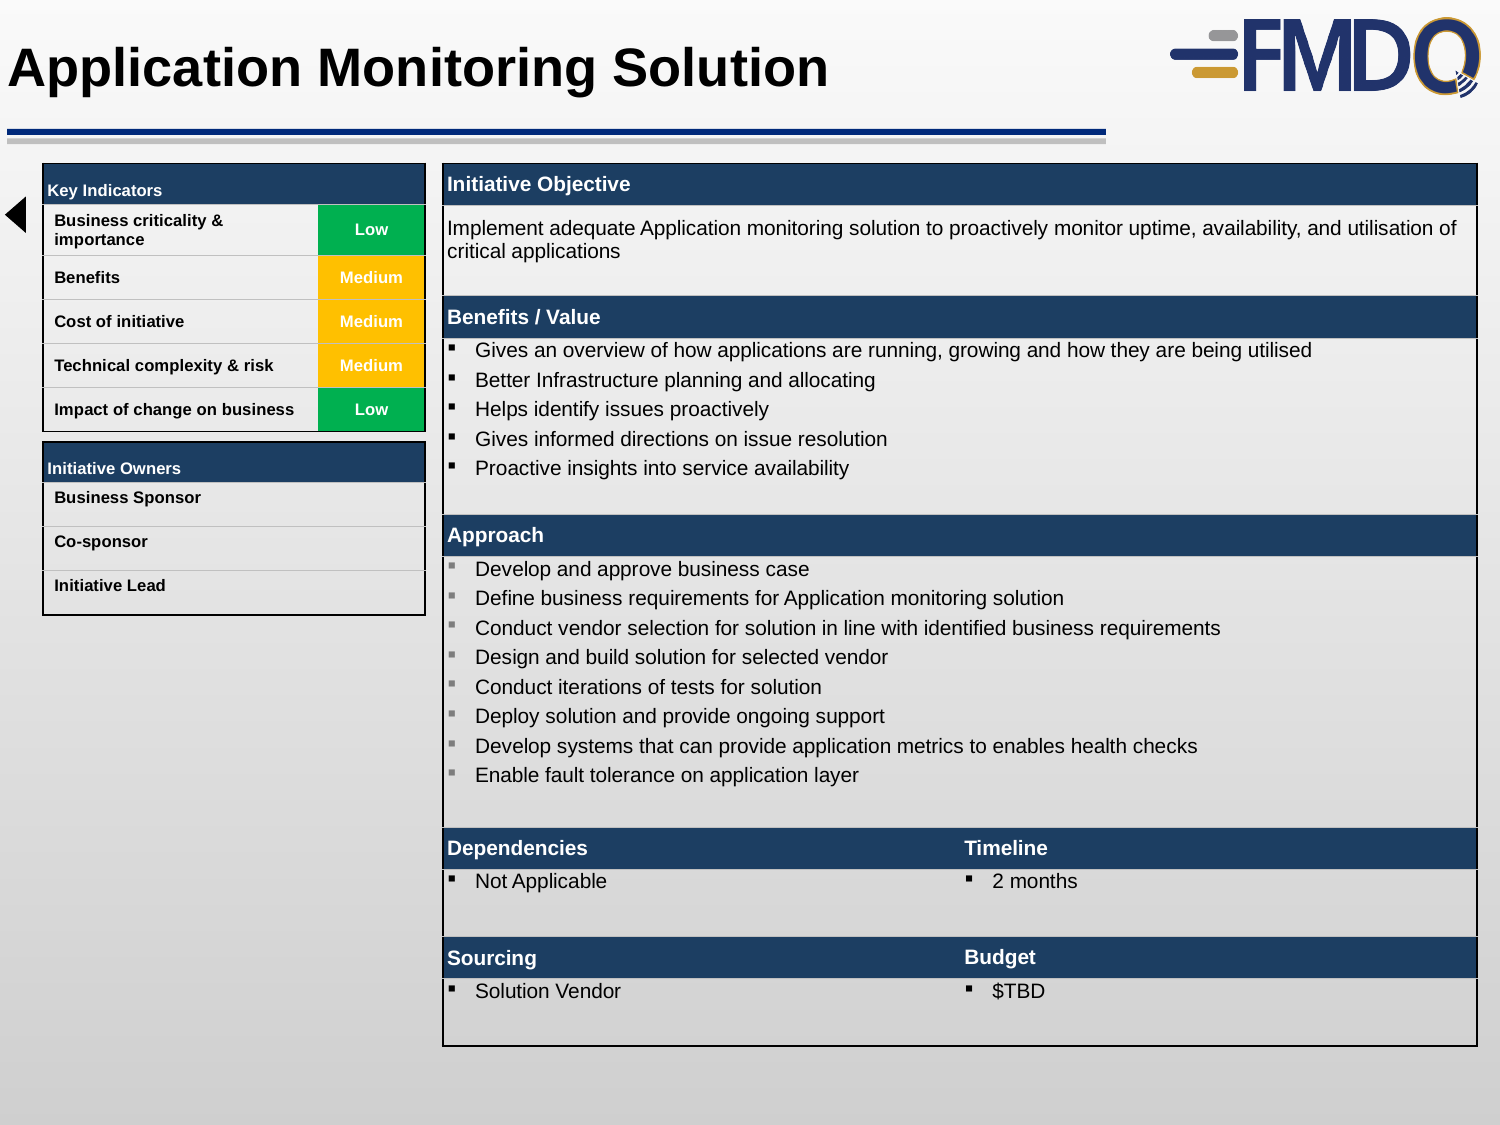

Application Monitoring Solution
| Key Indicators |  |
| --- | --- |
| Business criticality & importance | Low |
| Benefits | Medium |
| Cost of initiative | Medium |
| Technical complexity & risk | Medium |
| Impact of change on business | Low |
| Initiative Objective |  |
| --- | --- |
| Implement adequate Application monitoring solution to proactively monitor uptime, availability, and utilisation of critical applications |  |
| Benefits / Value |  |
| Gives an overview of how applications are running, growing and how they are being utilised Better Infrastructure planning and allocating Helps identify issues proactively Gives informed directions on issue resolution Proactive insights into service availability |  |
| Approach |  |
| Develop and approve business case Define business requirements for Application monitoring solution Conduct vendor selection for solution in line with identified business requirements Design and build solution for selected vendor Conduct iterations of tests for solution Deploy solution and provide ongoing support Develop systems that can provide application metrics to enables health checks Enable fault tolerance on application layer |  |
| Dependencies | Timeline |
| Not Applicable | 2 months |
| Sourcing | Budget |
| Solution Vendor | $TBD |

| Initiative Owners |  |
| --- | --- |
| Business Sponsor |  |
| Co-sponsor |  |
| Initiative Lead |  |